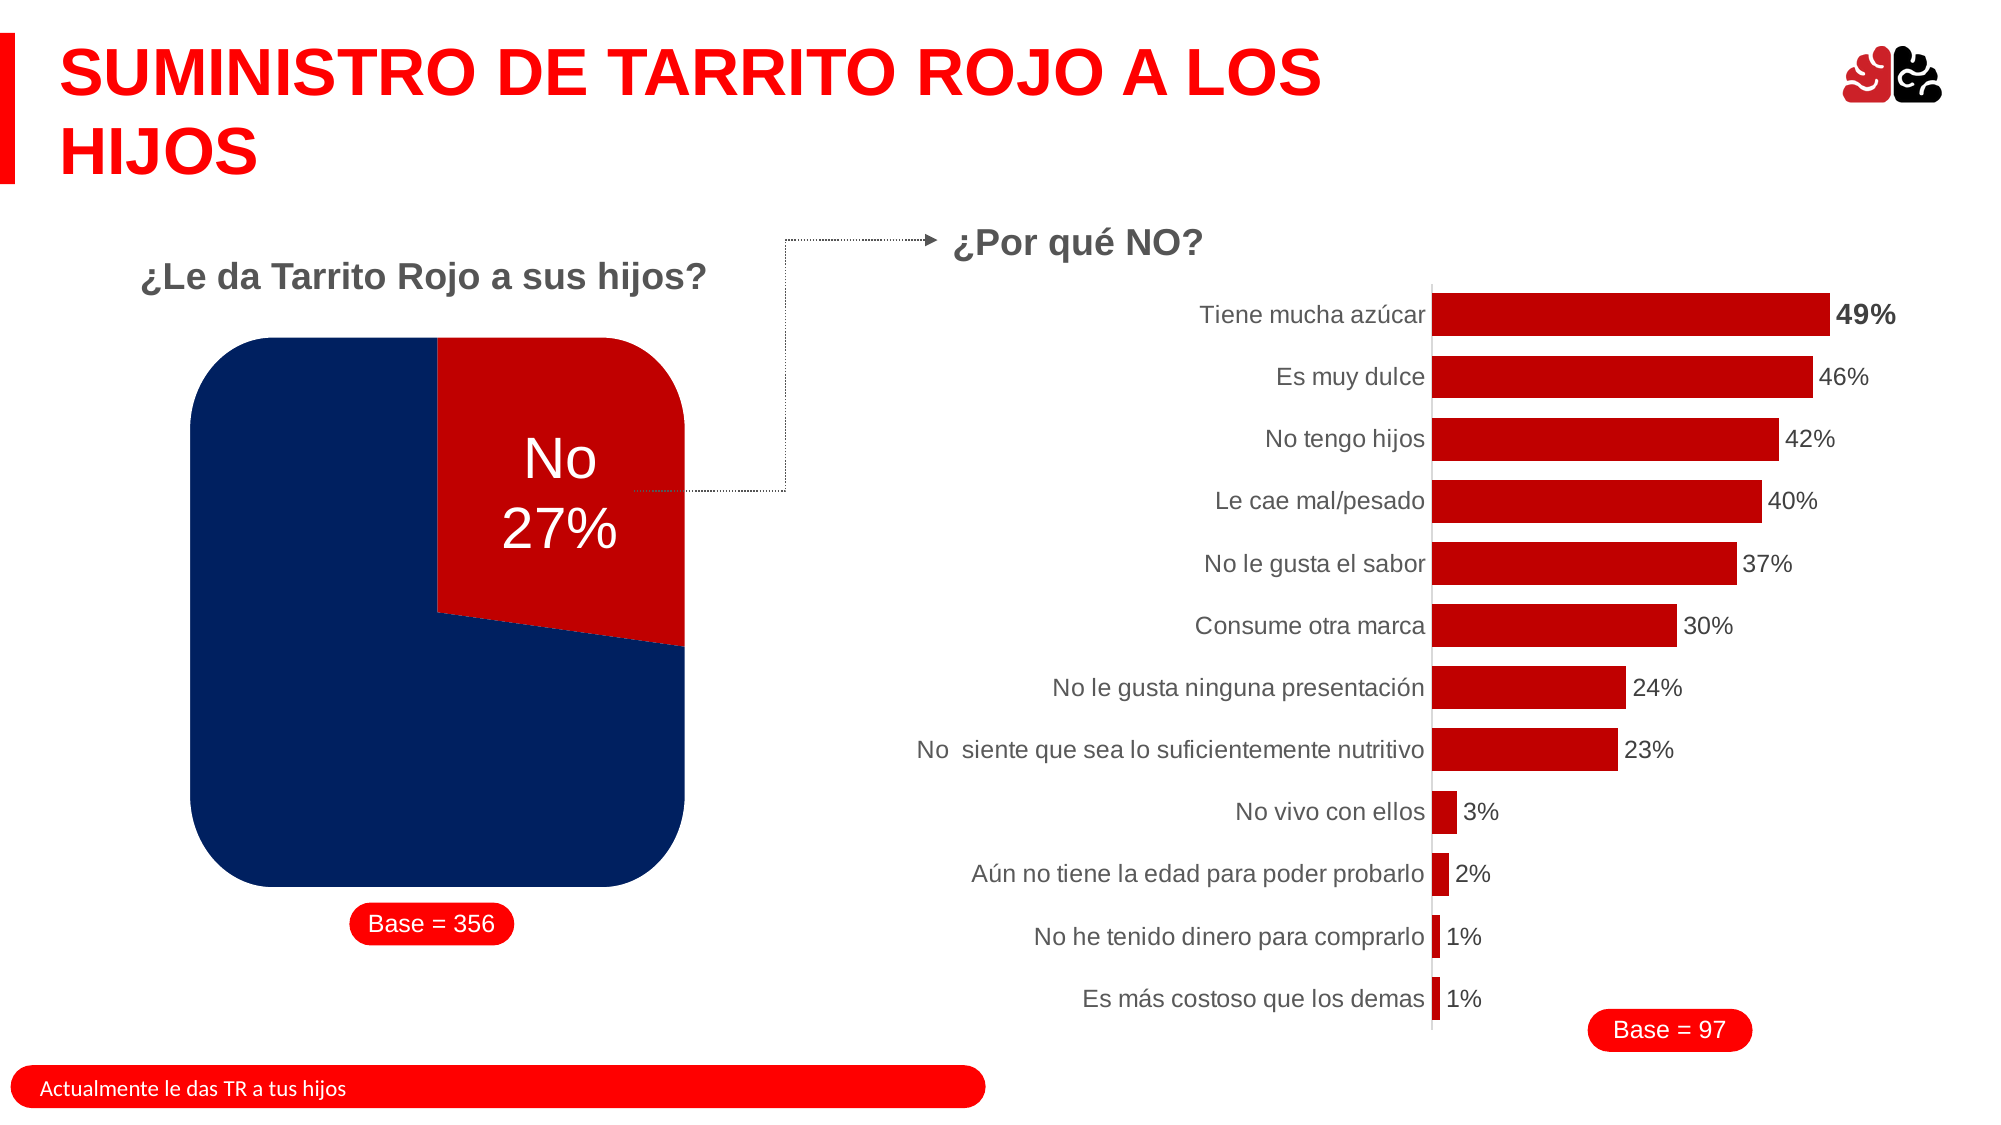

SUMINISTRO DE TARRITO ROJO A LOS HIJOS

¿Por qué NO?
¿Le da Tarrito Rojo a sus hijos?

### Chart

| Category | Sales |
|---|---|
| No | 0.272 |
| SÍ | 0.728 |

### Chart

| Category | Serie 1 |
|---|---|
| Es más costoso que los demas | 0.01 |
| No he tenido dinero para comprarlo | 0.01 |
| Aún no tiene la edad para poder probarlo | 0.021 |
| No vivo con ellos | 0.031 |
| No  siente que sea lo suficientemente nutritivo | 0.227 |
| No le gusta ninguna presentación | 0.237 |
| Consume otra marca | 0.299 |
| No le gusta el sabor | 0.371 |
| Le cae mal/pesado | 0.402 |
| No tengo hijos | 0.423 |
| Es muy dulce | 0.464 |
| Tiene mucha azúcar | 0.485 |
No
27%
Base = 356

Base = 97

Actualmente le das TR a tus hijos